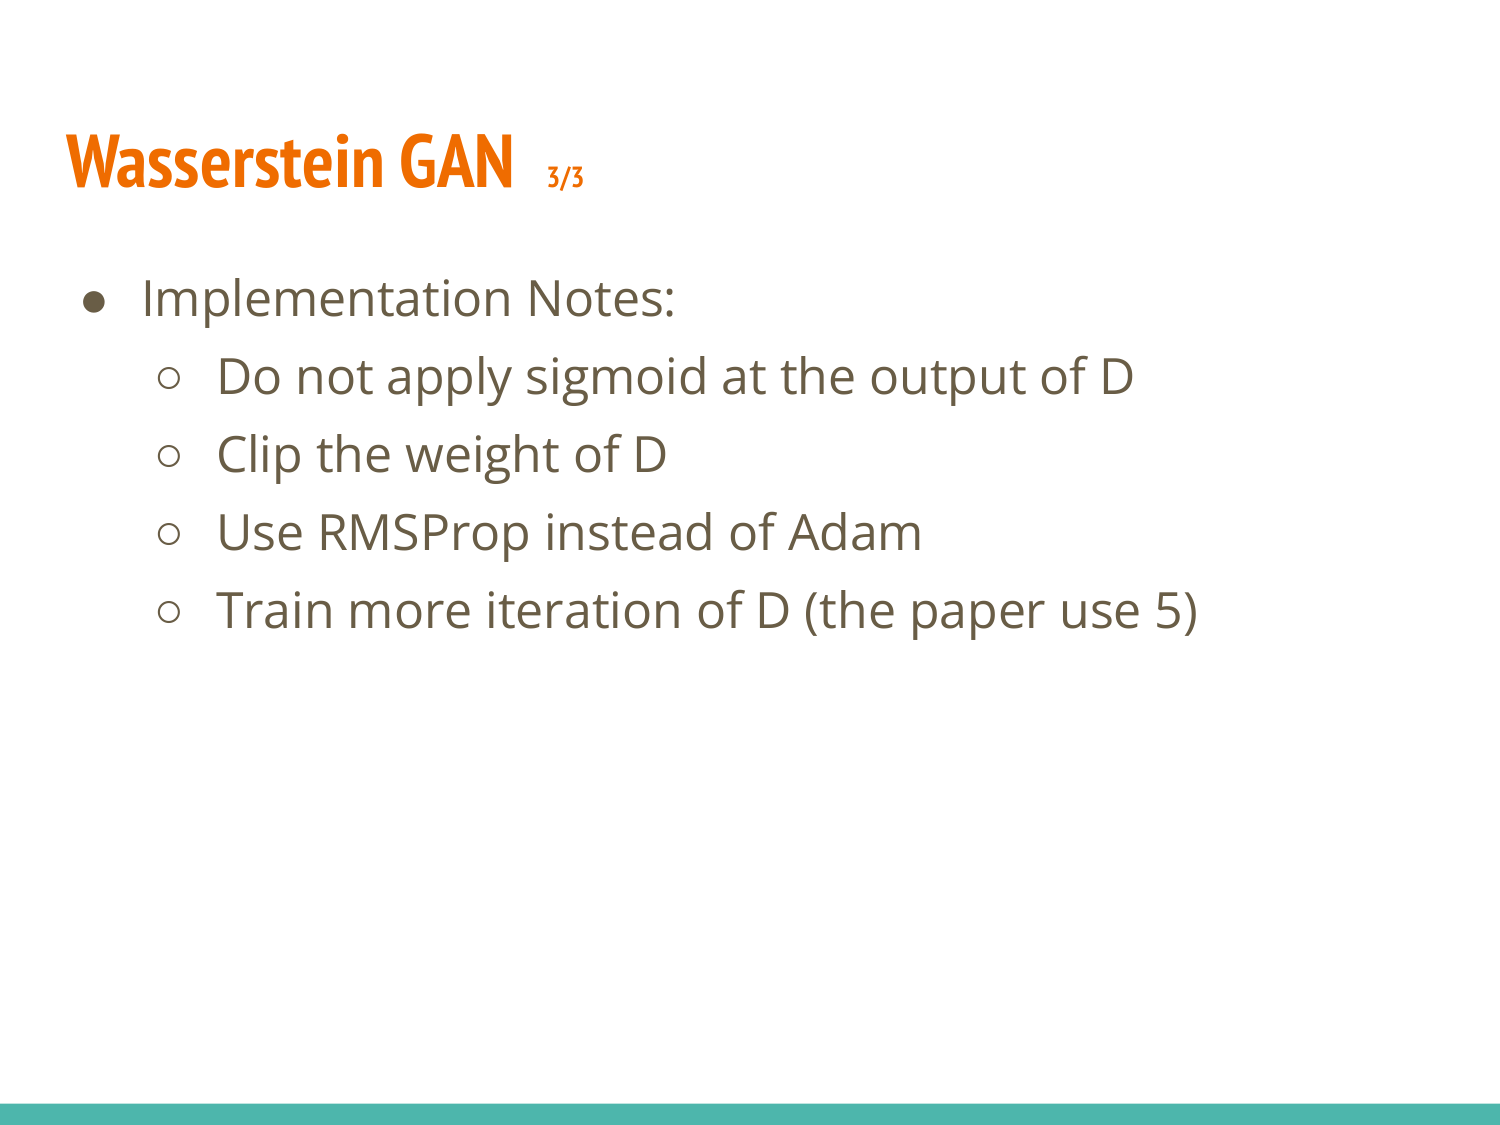

# Wasserstein GAN  3/3
Implementation Notes:
Do not apply sigmoid at the output of D
Clip the weight of D
Use RMSProp instead of Adam
Train more iteration of D (the paper use 5)